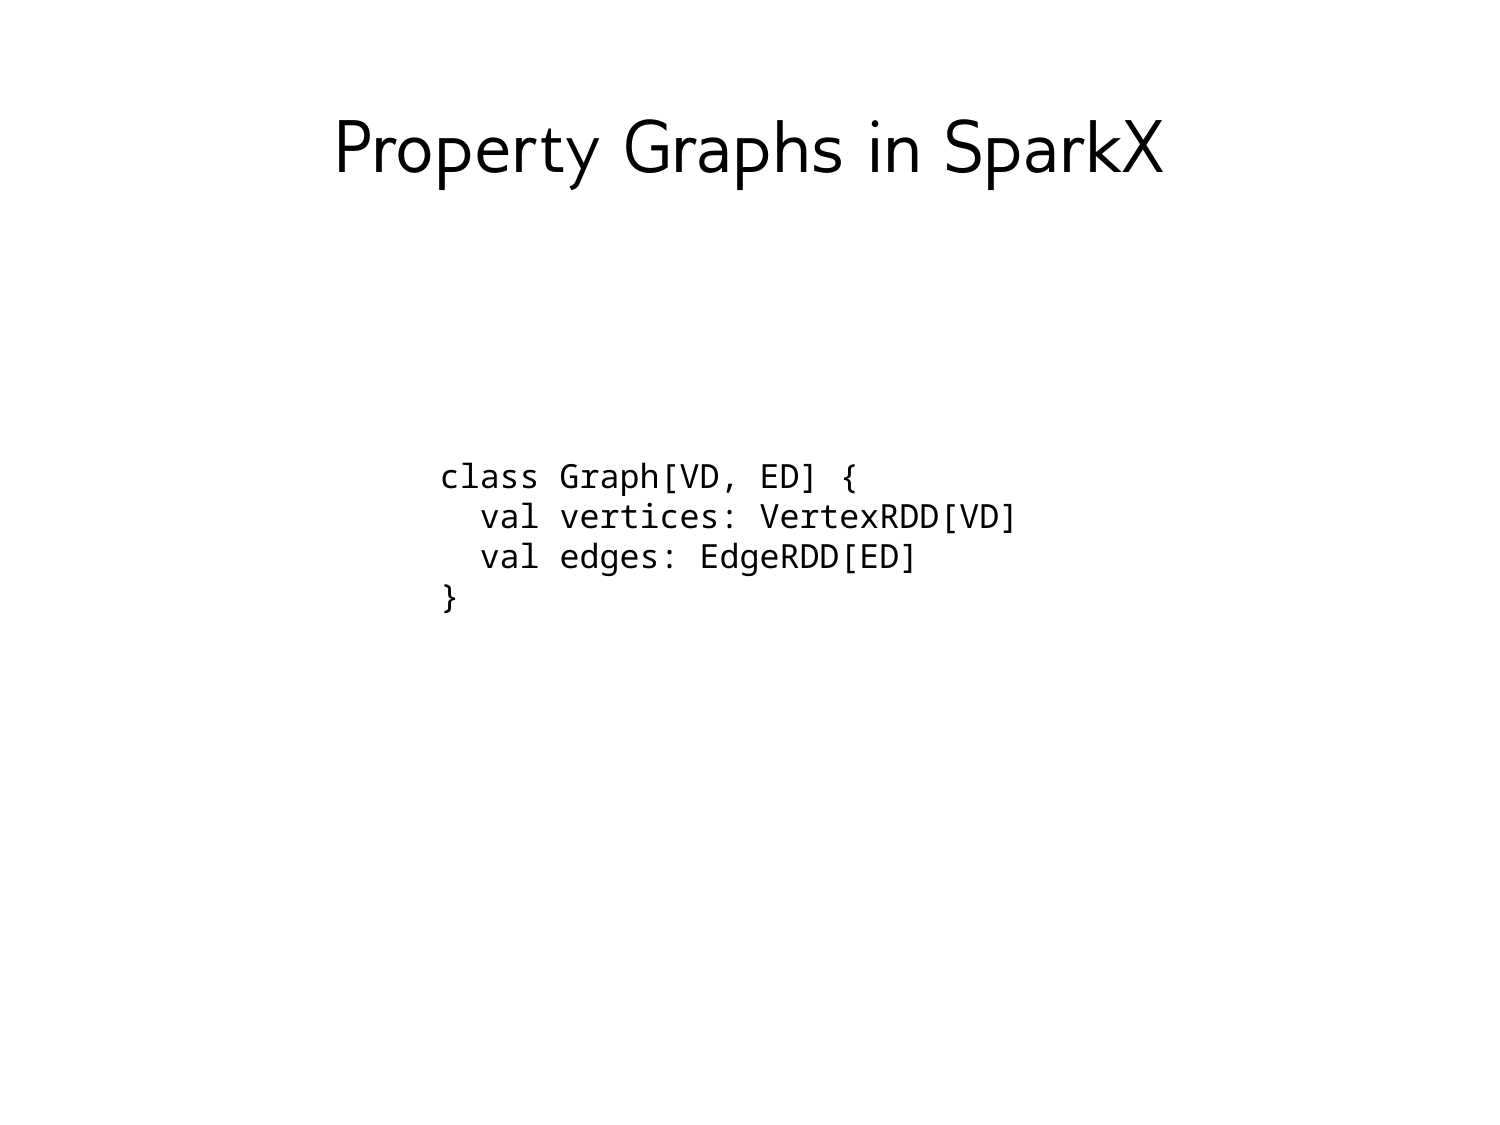

Property Graphs in SparkX
class Graph[VD, ED] {
  val vertices: VertexRDD[VD]
  val edges: EdgeRDD[ED]
}